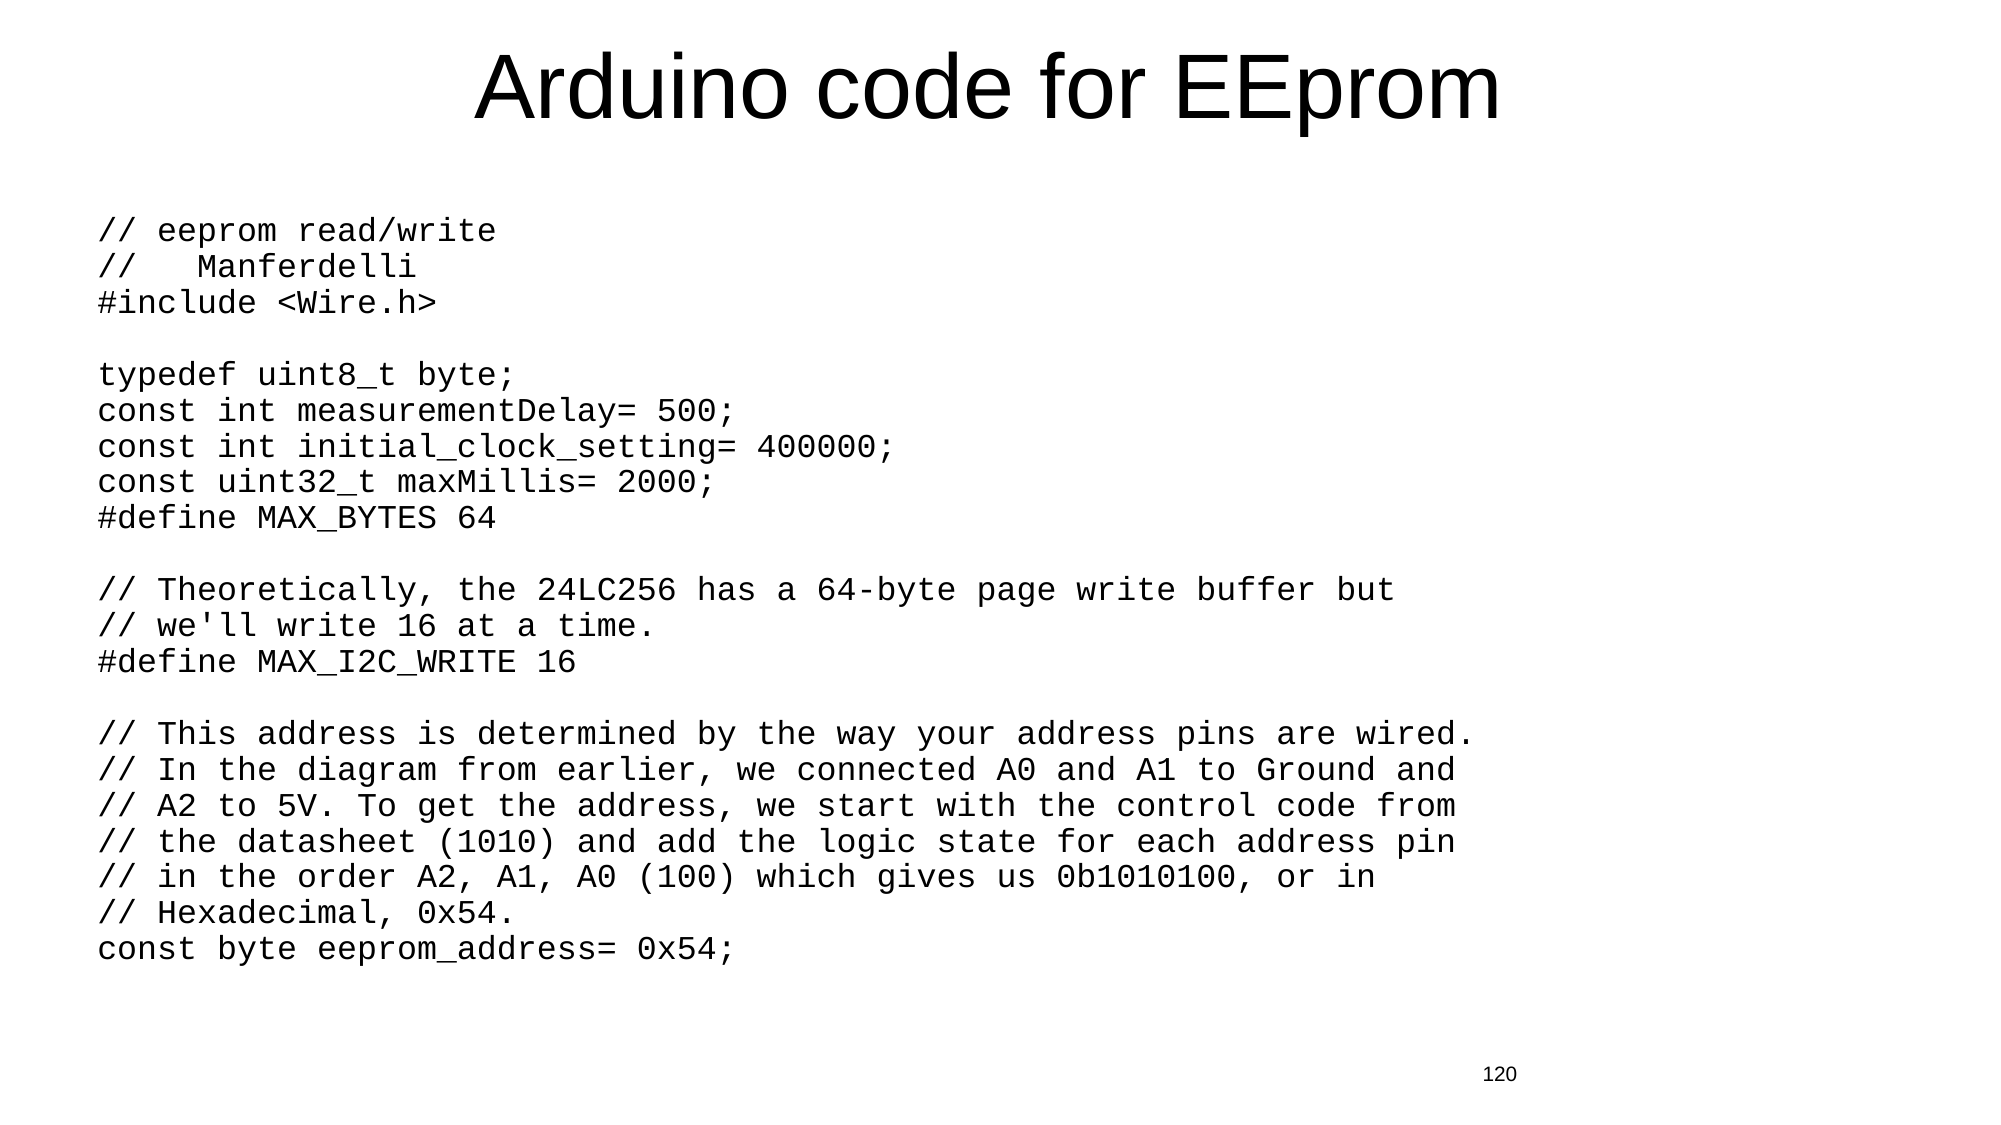

# Arduino code for EEprom
// eeprom read/write
//   Manferdelli
#include <Wire.h>

typedef uint8_t byte;
const int measurementDelay= 500;
const int initial_clock_setting= 400000;
const uint32_t maxMillis= 2000;
#define MAX_BYTES 64

// Theoretically, the 24LC256 has a 64-byte page write buffer but
// we'll write 16 at a time.
#define MAX_I2C_WRITE 16

// This address is determined by the way your address pins are wired.
// In the diagram from earlier, we connected A0 and A1 to Ground and
// A2 to 5V. To get the address, we start with the control code from
// the datasheet (1010) and add the logic state for each address pin
// in the order A2, A1, A0 (100) which gives us 0b1010100, or in
// Hexadecimal, 0x54.
const byte eeprom_address= 0x54;

120